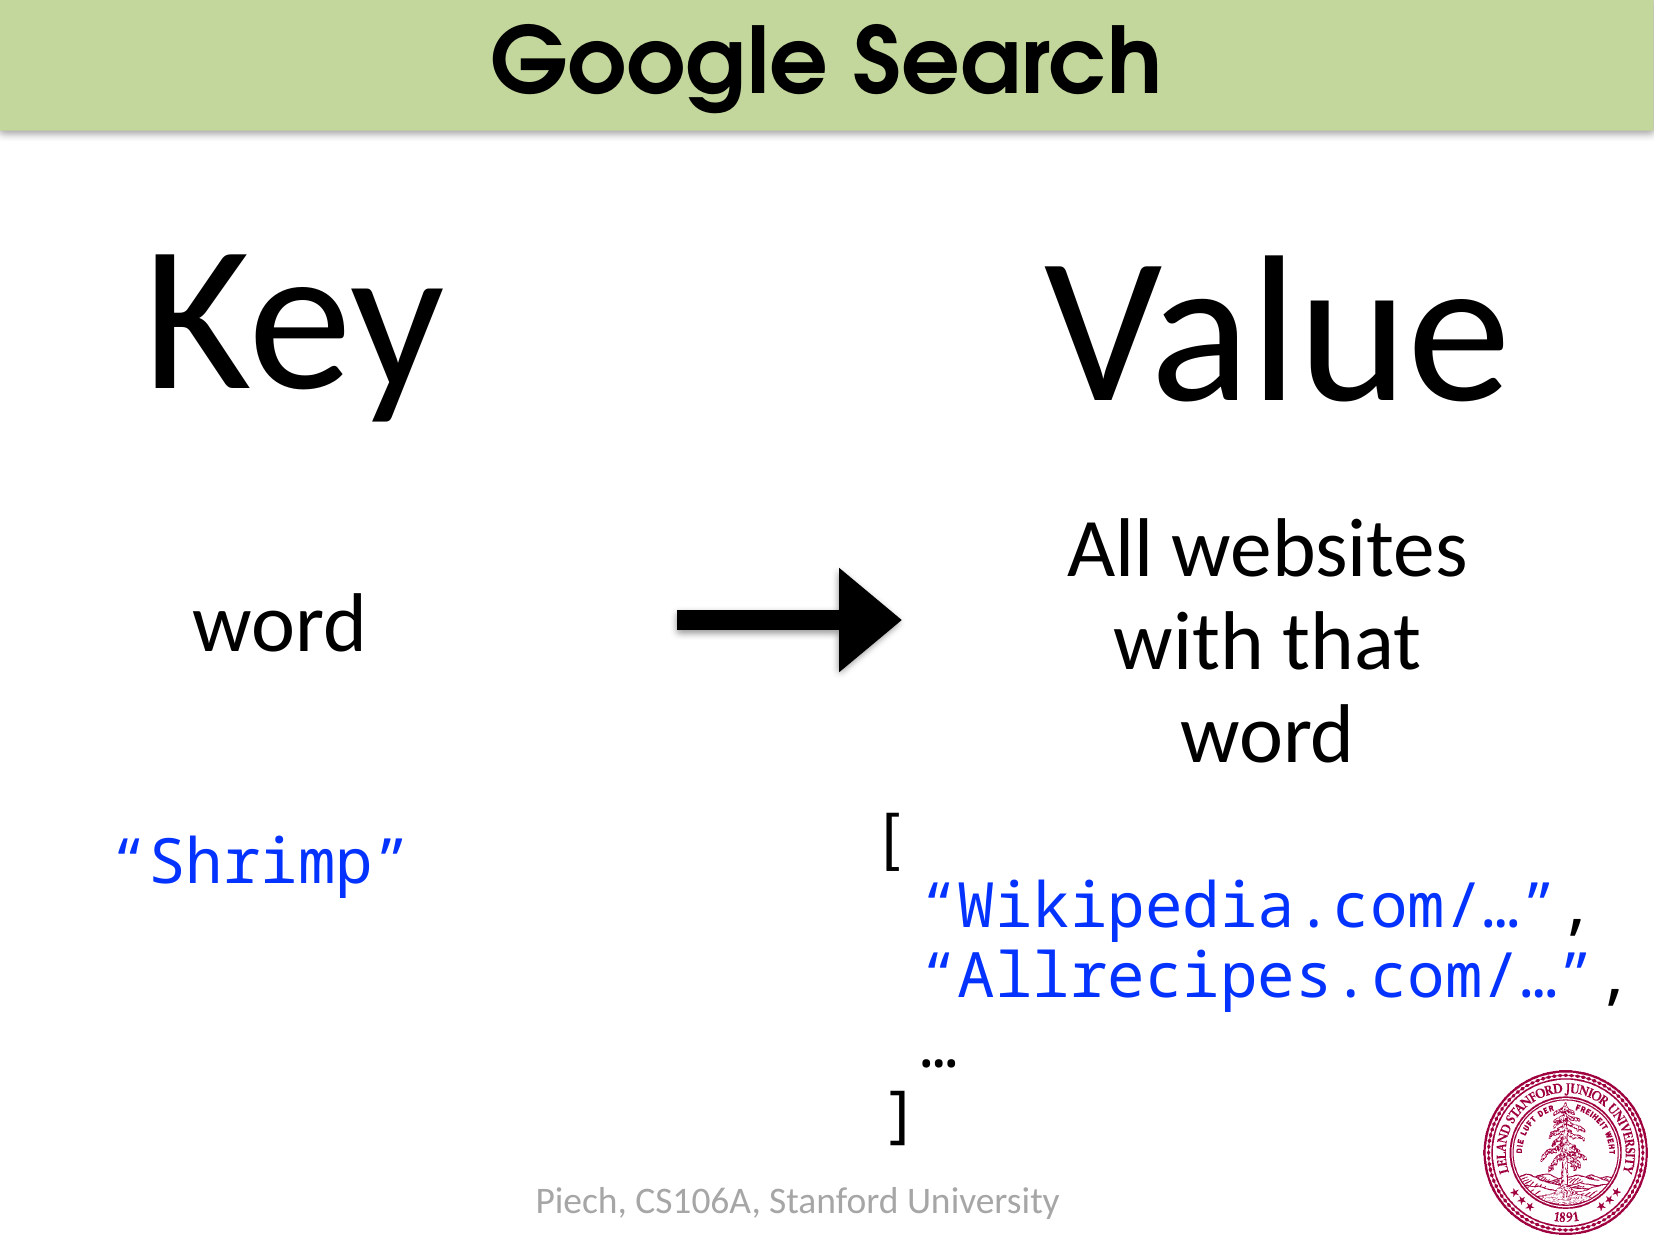

Google Search
Key
Value
All websites with that word
word
[
 “Wikipedia.com/…”,
 “Allrecipes.com/…”,
 …
]
 “Shrimp”